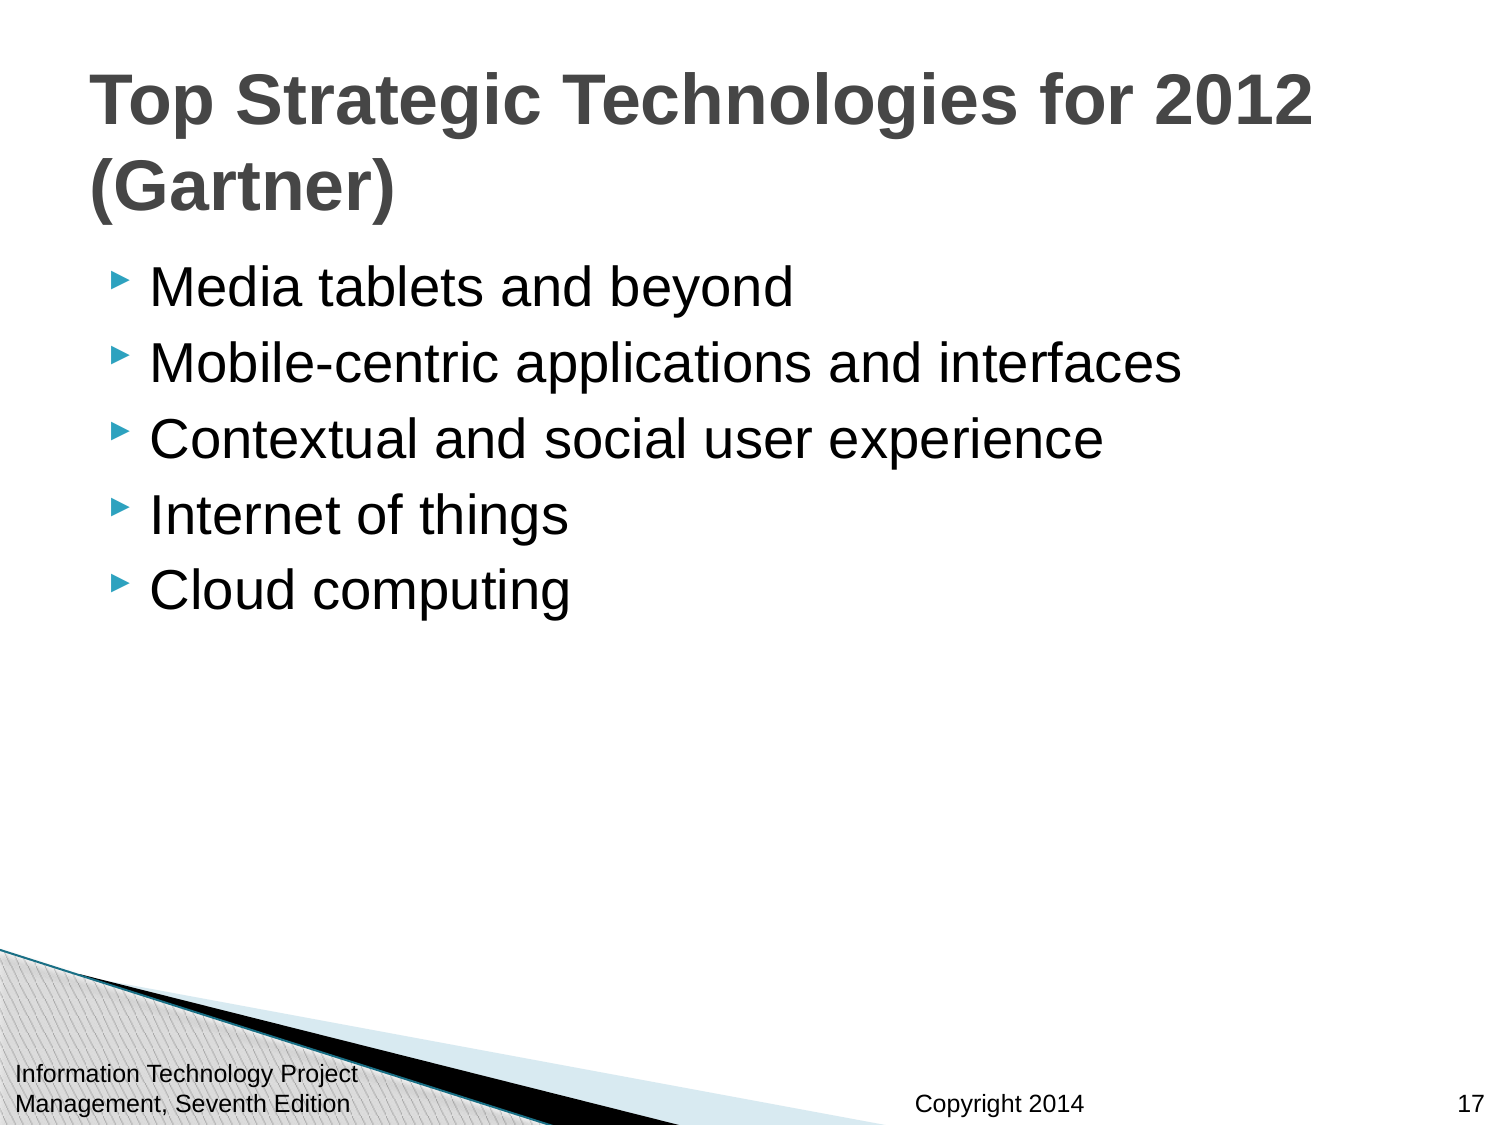

# Top Strategic Technologies for 2012 (Gartner)
Media tablets and beyond
Mobile-centric applications and interfaces
Contextual and social user experience
Internet of things
Cloud computing
Information Technology Project Management, Seventh Edition
17